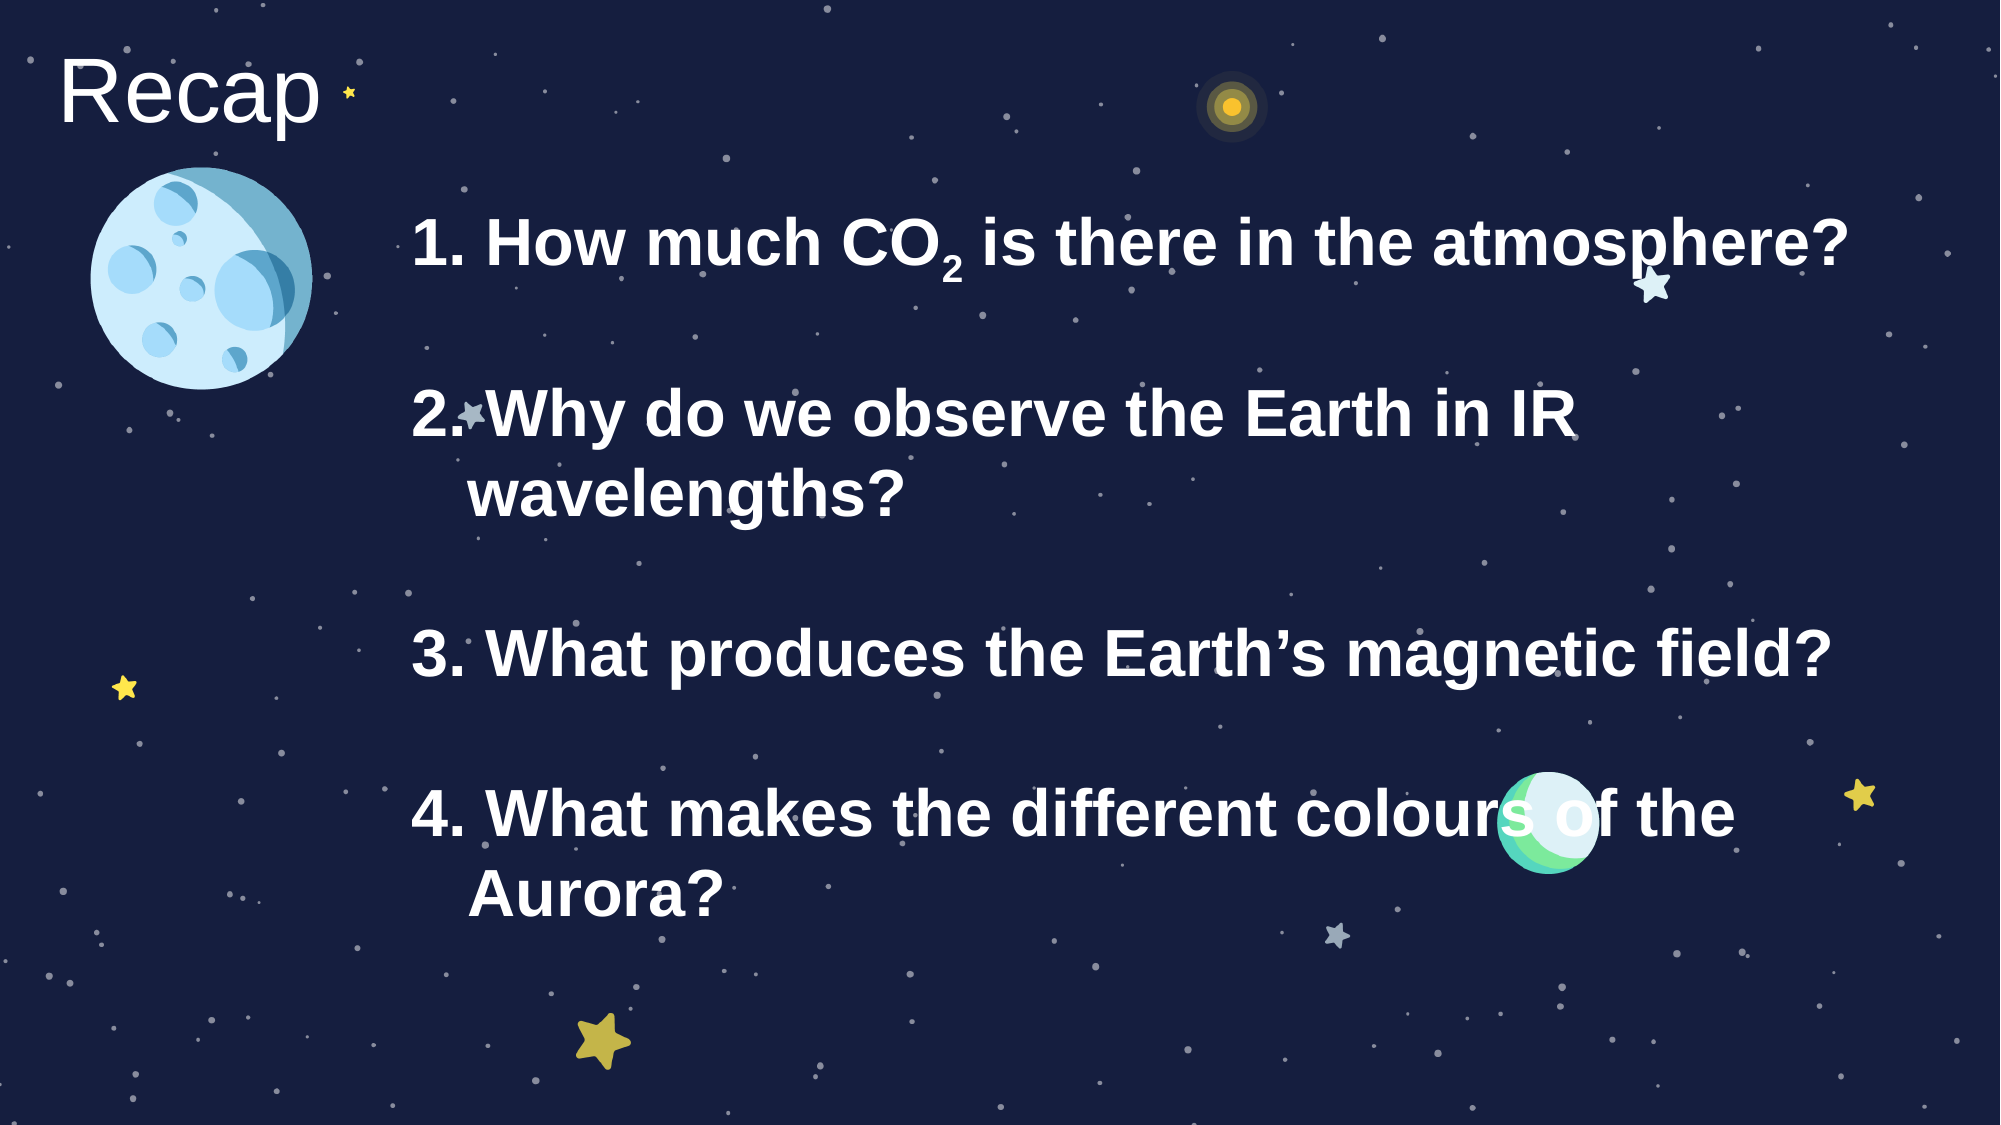

Recap
 How much CO2 is there in the atmosphere?

 Why do we observe the Earth in IR wavelengths?

 What produces the Earth’s magnetic field?

 What makes the different colours of the Aurora?